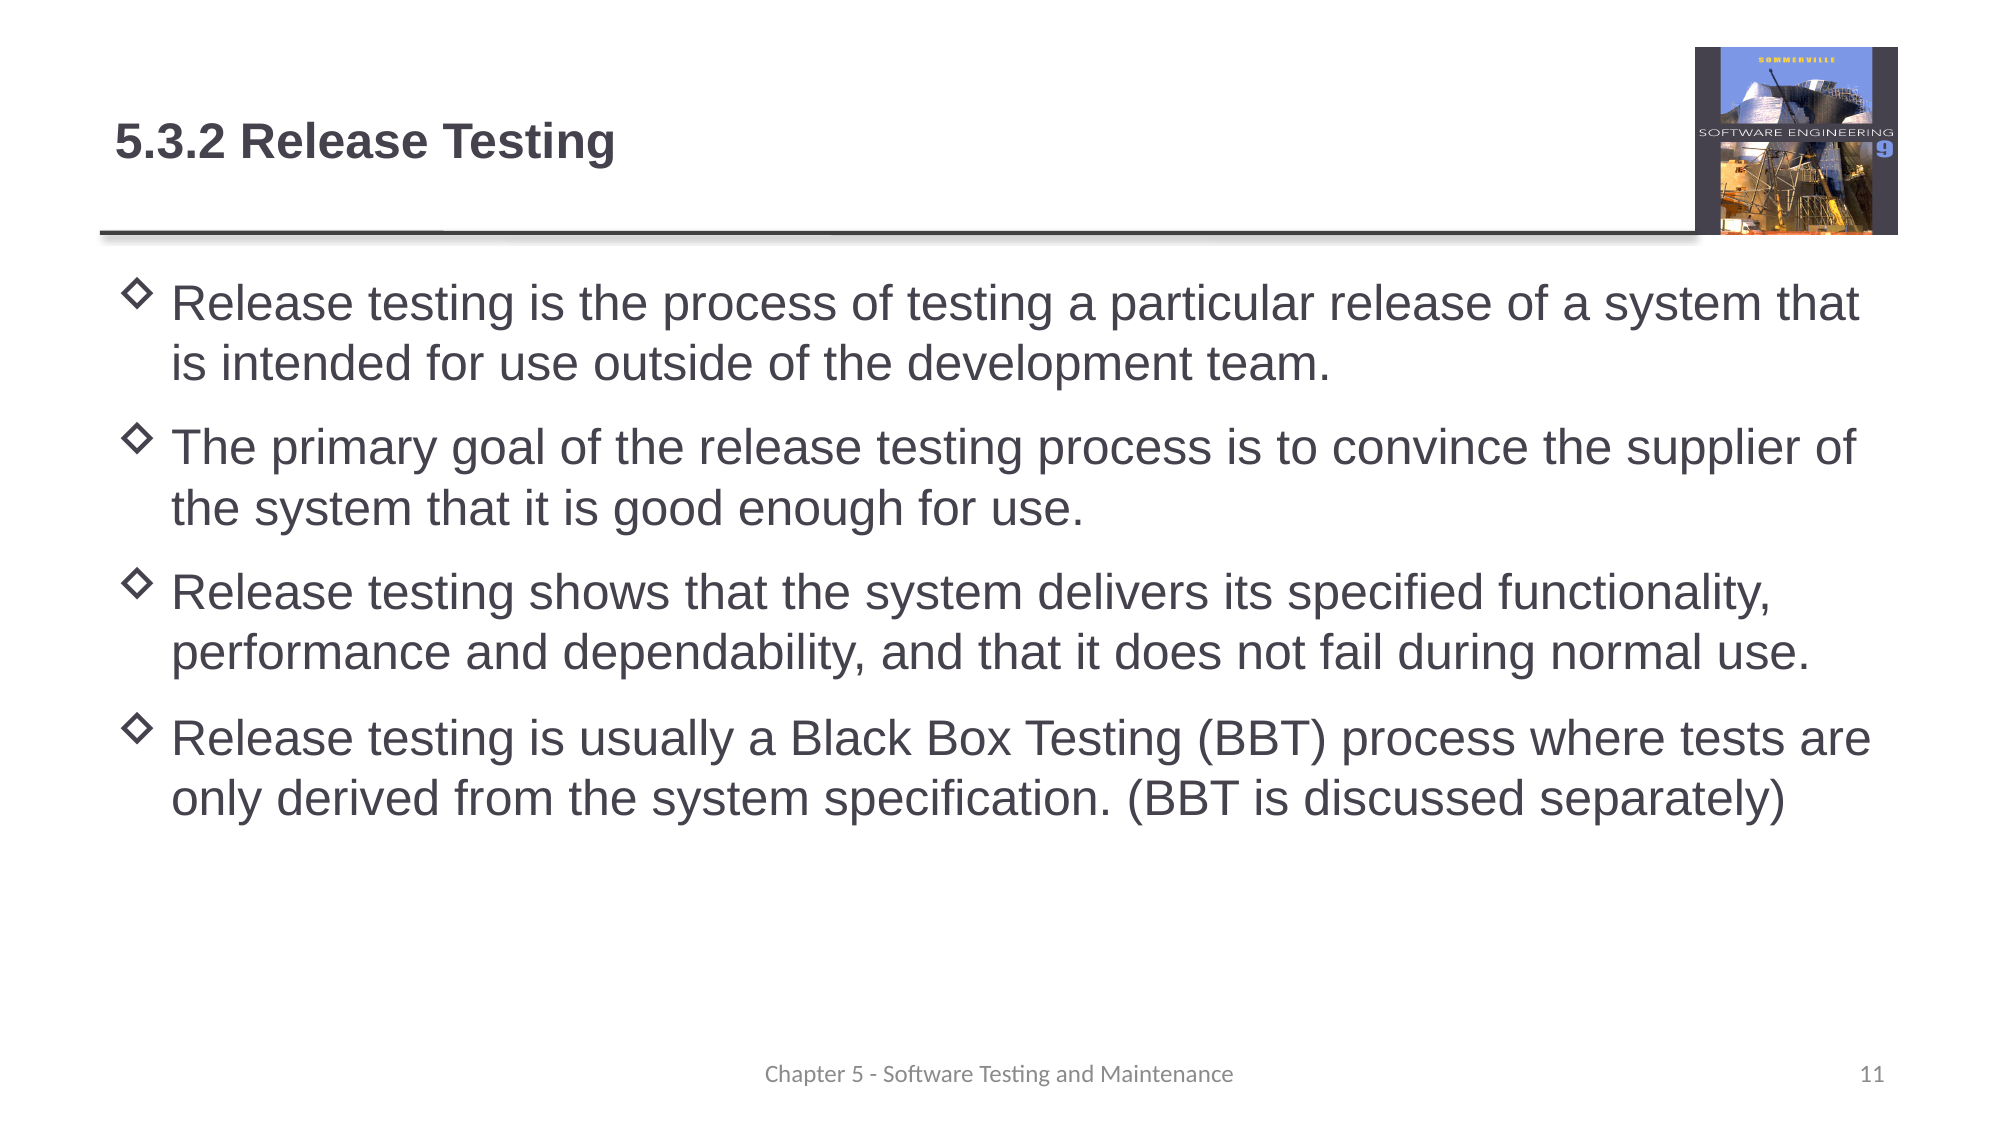

# 5.3.2 Release Testing
Release testing is the process of testing a particular release of a system that is intended for use outside of the development team.
The primary goal of the release testing process is to convince the supplier of the system that it is good enough for use.
Release testing shows that the system delivers its specified functionality, performance and dependability, and that it does not fail during normal use.
Release testing is usually a Black Box Testing (BBT) process where tests are only derived from the system specification. (BBT is discussed separately)
Chapter 5 - Software Testing and Maintenance
11